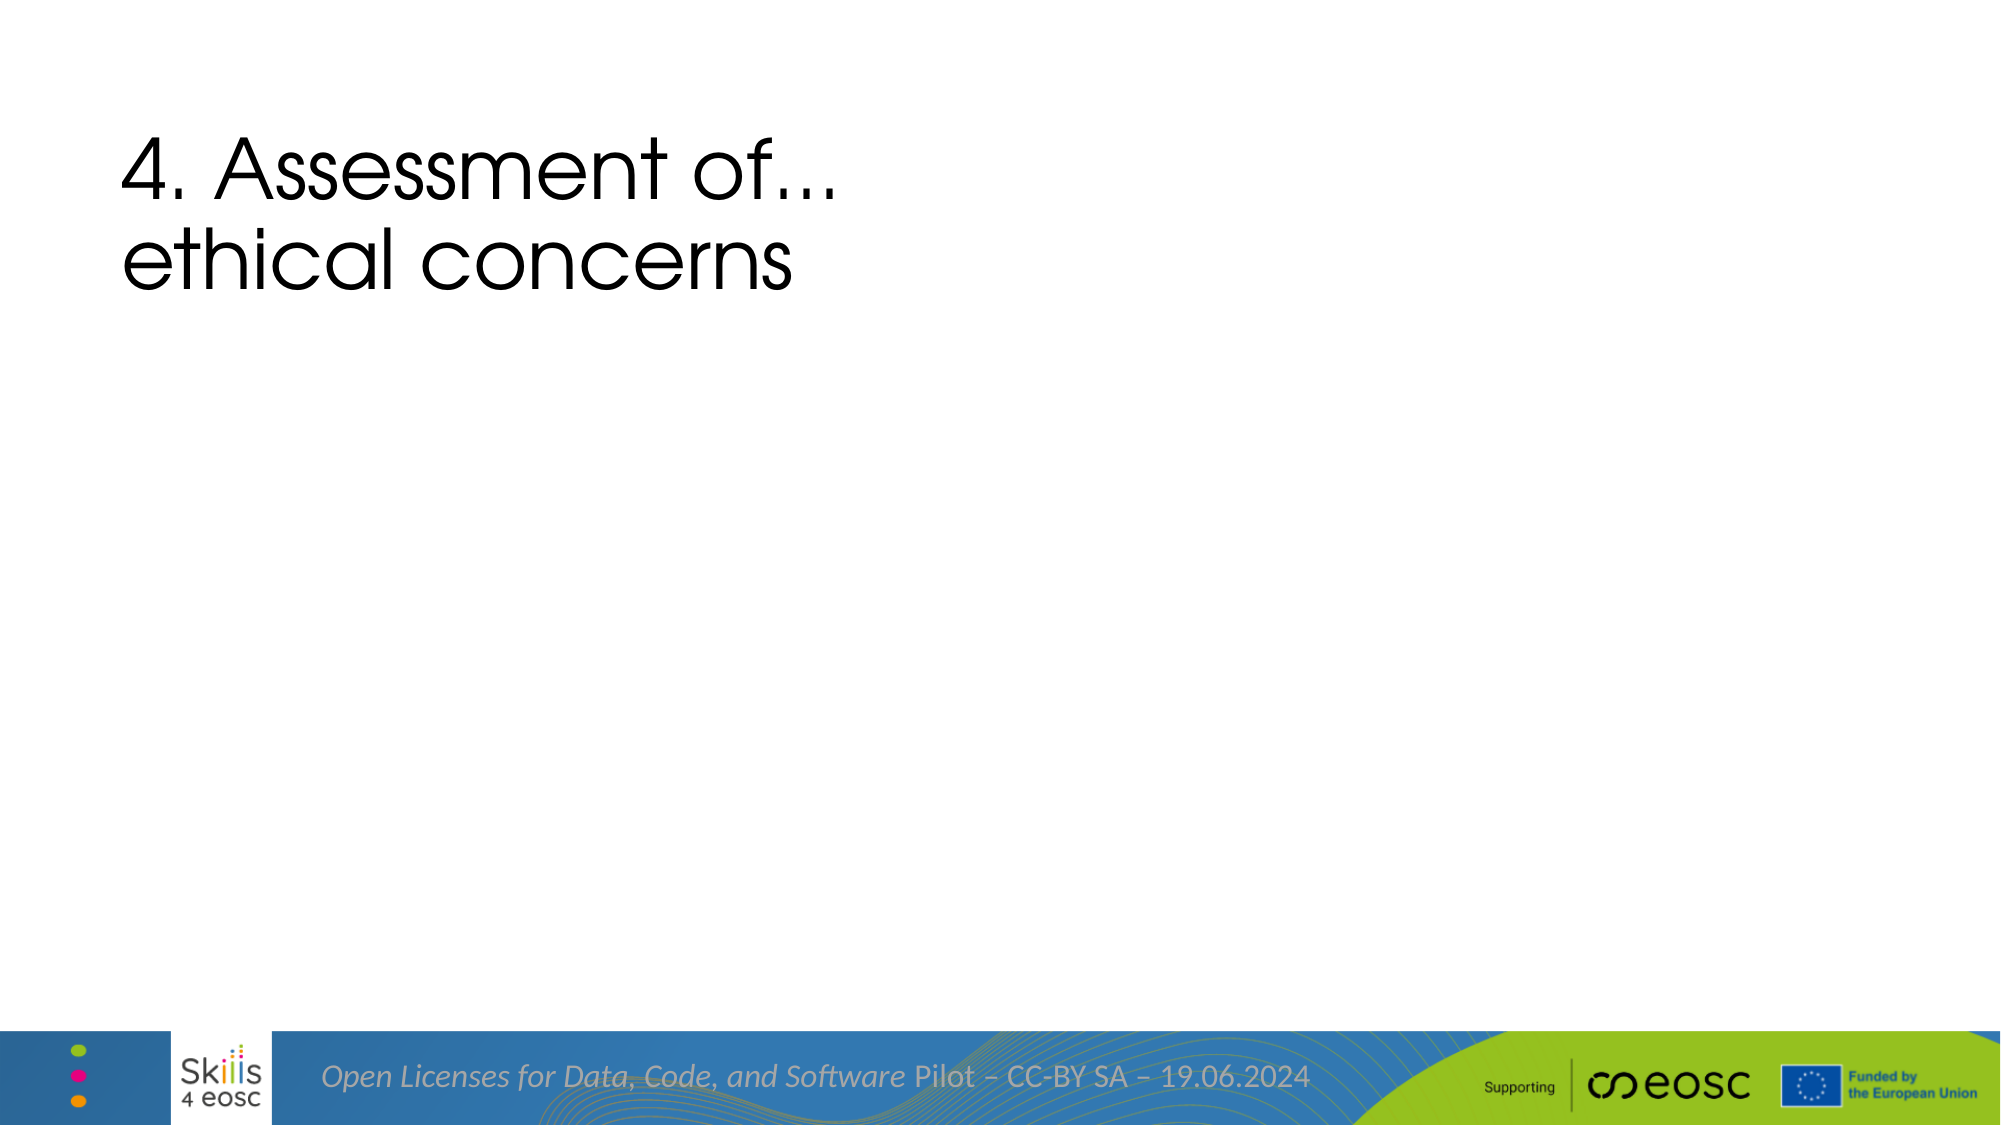

# 4. Assessment of... ethical concerns
Open Licenses for Data, Code, and Software Pilot – CC-BY SA – 19.06.2024